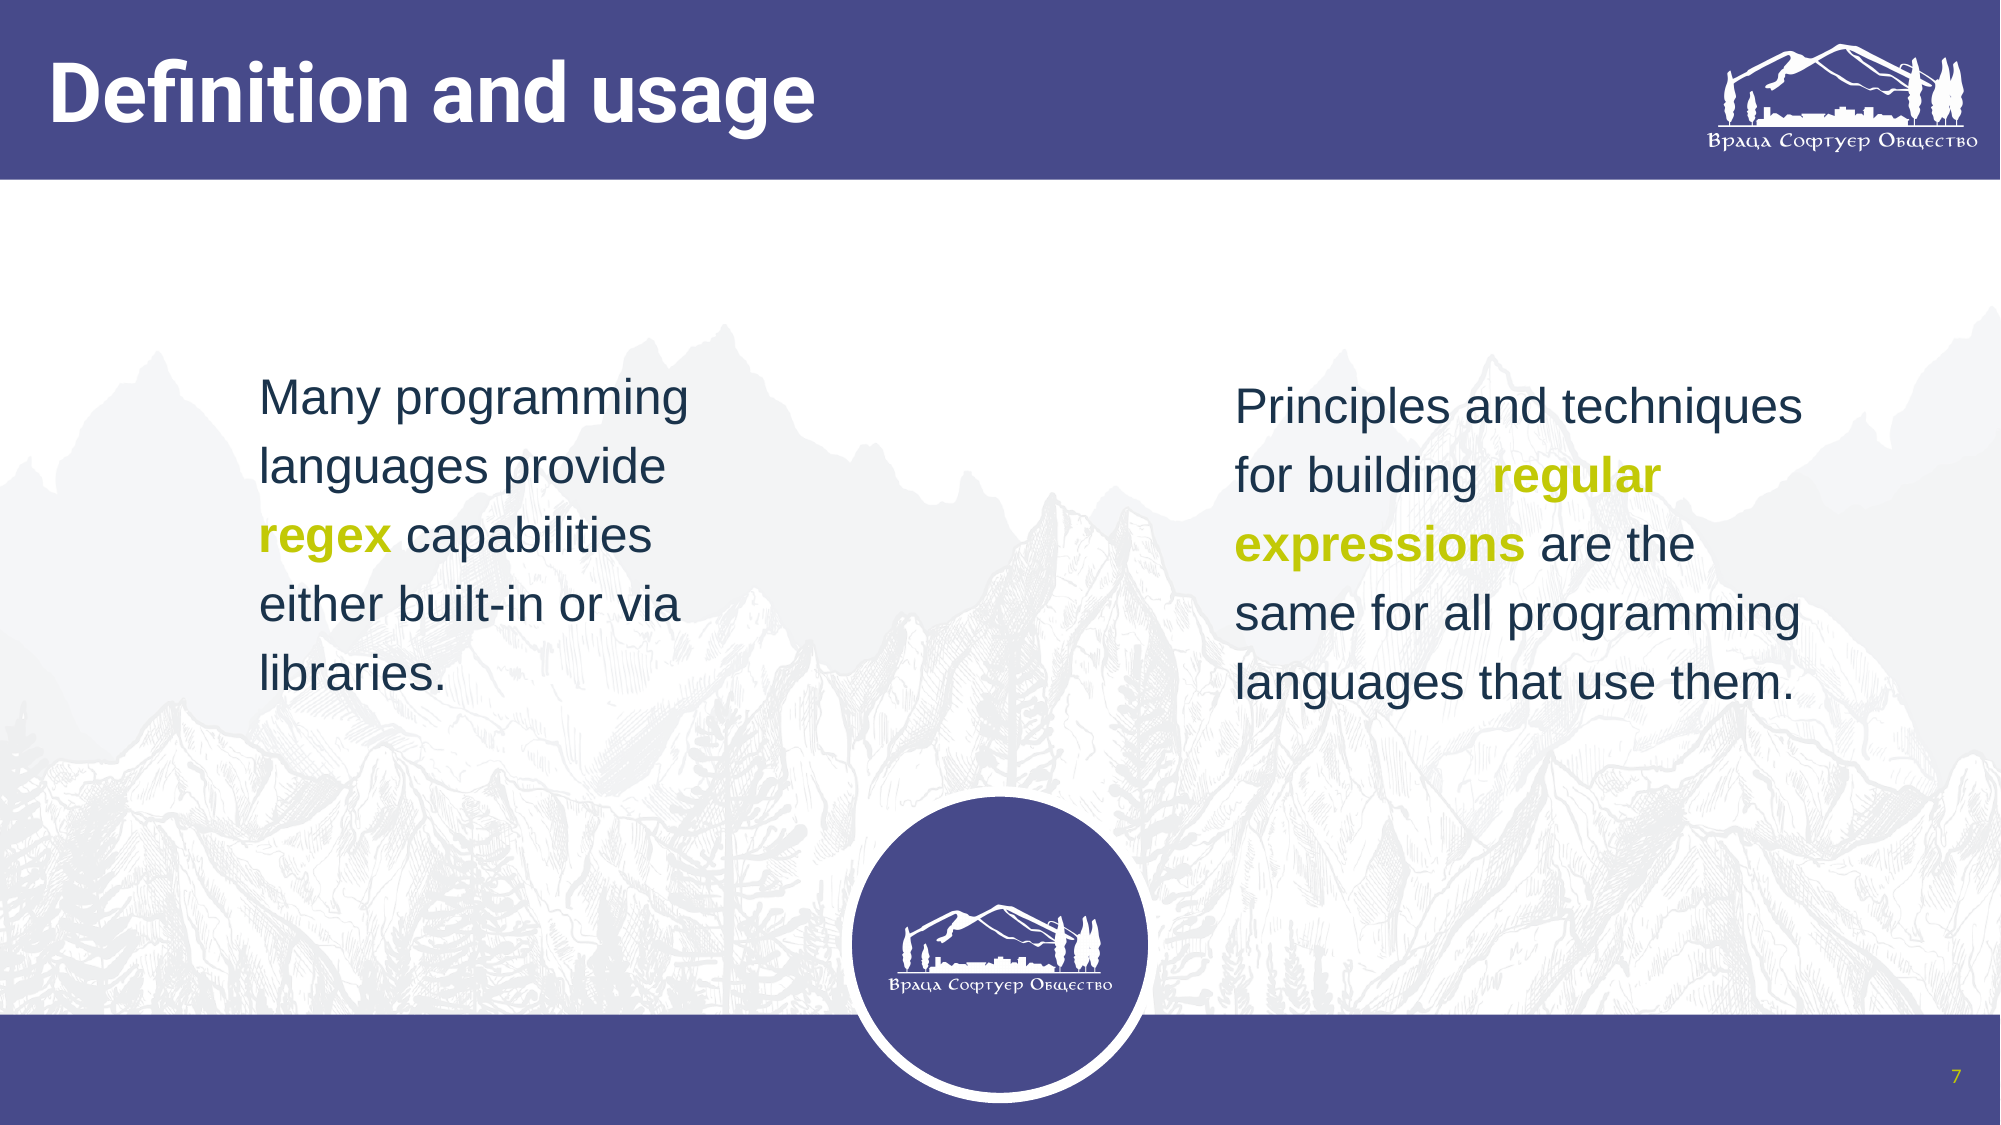

# Definition and usage
Many programming languages provide regex capabilities either built-in or via libraries.

Principles and techniques for building regular expressions are the same for all programming languages that use them.

7